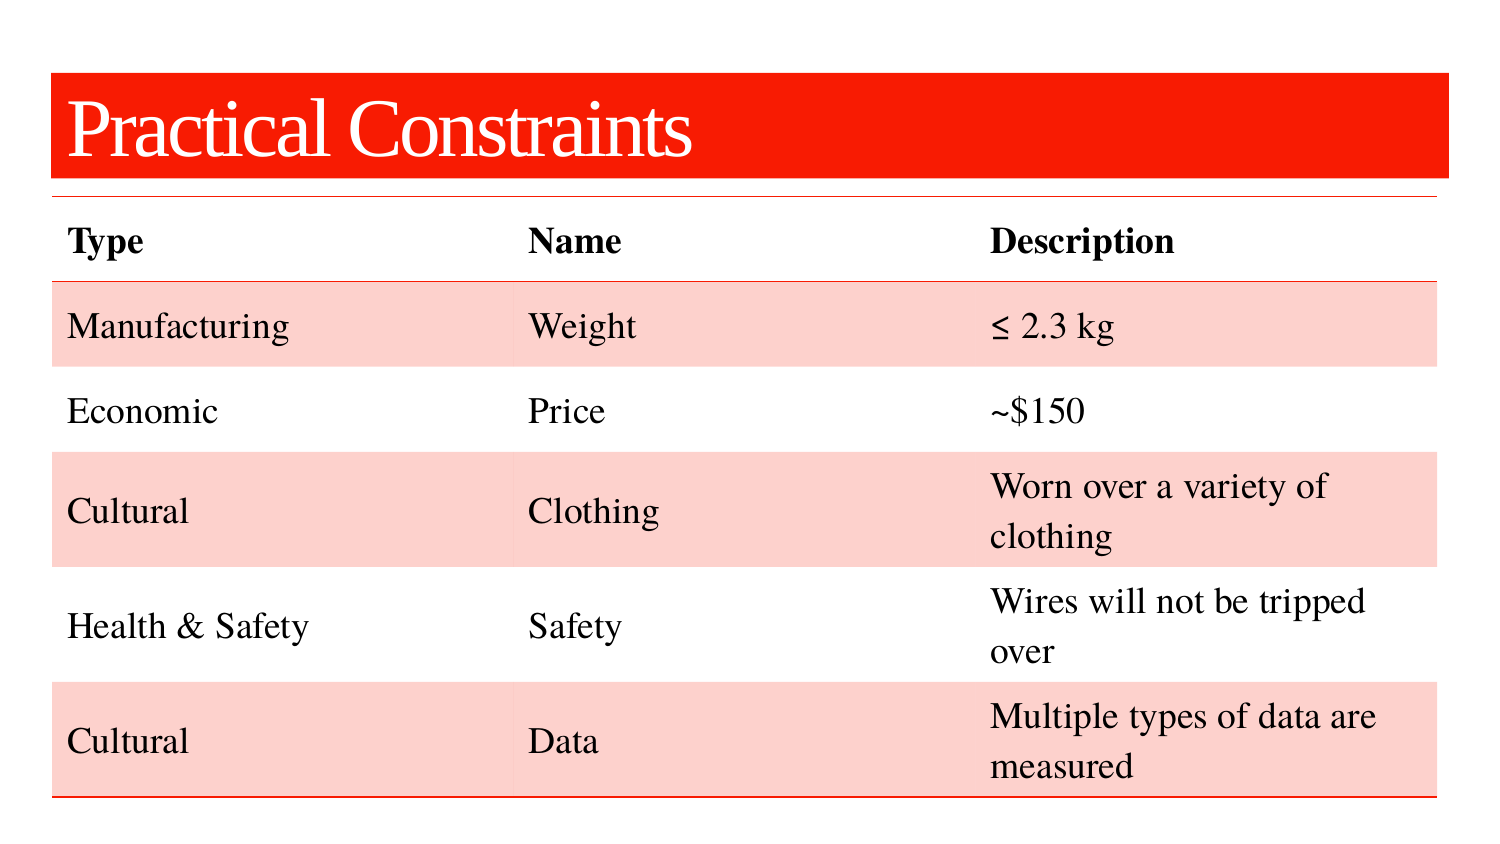

# Practical Constraints
| Type | Name | Description |
| --- | --- | --- |
| Manufacturing | Weight | ≤ 2.3 kg |
| Economic | Price | ~$150 |
| Cultural | Clothing | Worn over a variety of clothing |
| Health & Safety | Safety | Wires will not be tripped over |
| Cultural | Data | Multiple types of data are measured |